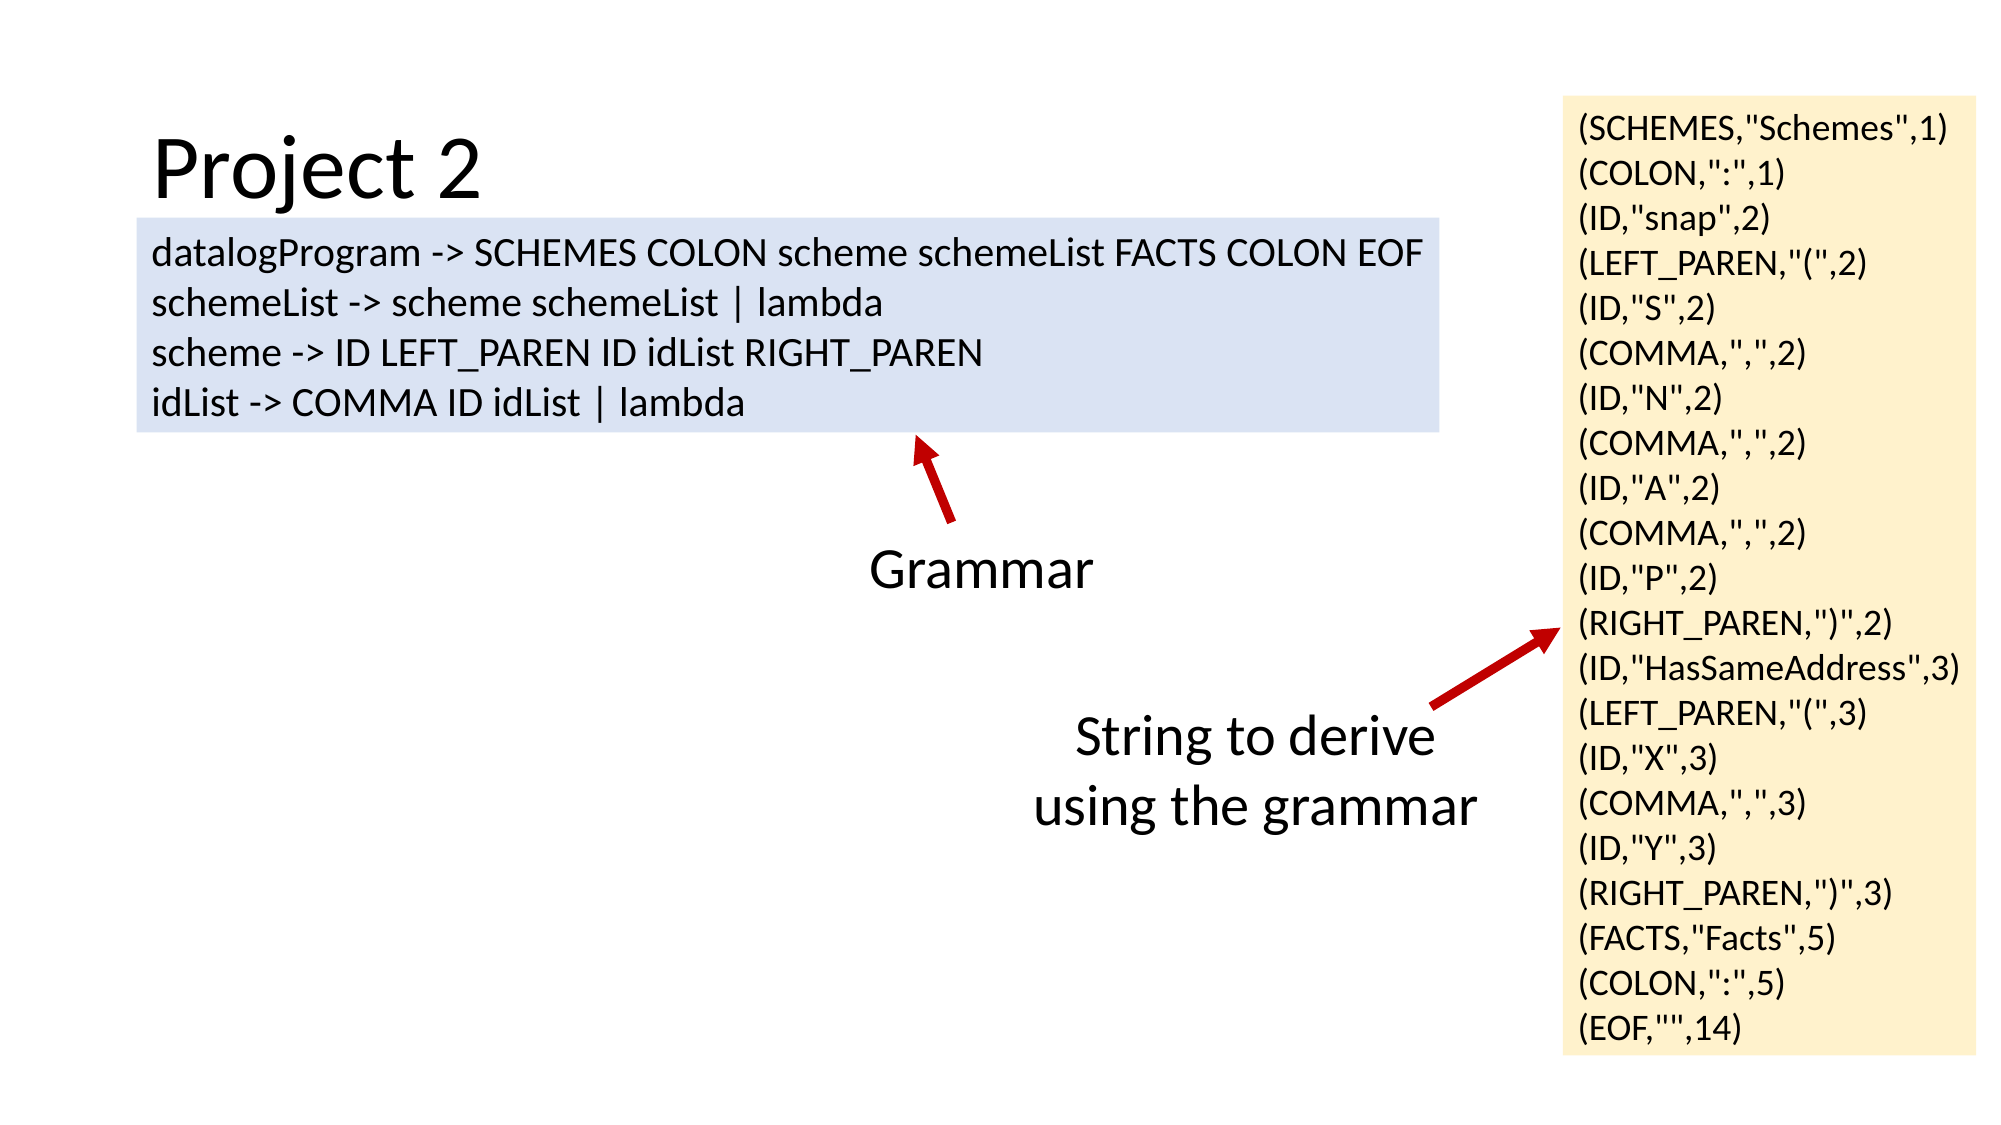

# Project 2
(SCHEMES,"Schemes",1)
(COLON,":",1)
(ID,"snap",2)
(LEFT_PAREN,"(",2)
(ID,"S",2)
(COMMA,",",2)
(ID,"N",2)
(COMMA,",",2)
(ID,"A",2)
(COMMA,",",2)
(ID,"P",2)
(RIGHT_PAREN,")",2)
(ID,"HasSameAddress",3)
(LEFT_PAREN,"(",3)
(ID,"X",3)
(COMMA,",",3)
(ID,"Y",3)
(RIGHT_PAREN,")",3)
(FACTS,"Facts",5)
(COLON,":",5)
(EOF,"",14)
datalogProgram -> SCHEMES COLON scheme schemeList FACTS COLON EOF
schemeList -> scheme schemeList | lambda
scheme -> ID LEFT_PAREN ID idList RIGHT_PAREN
idList -> COMMA ID idList | lambda
Grammar
String to derive
using the grammar